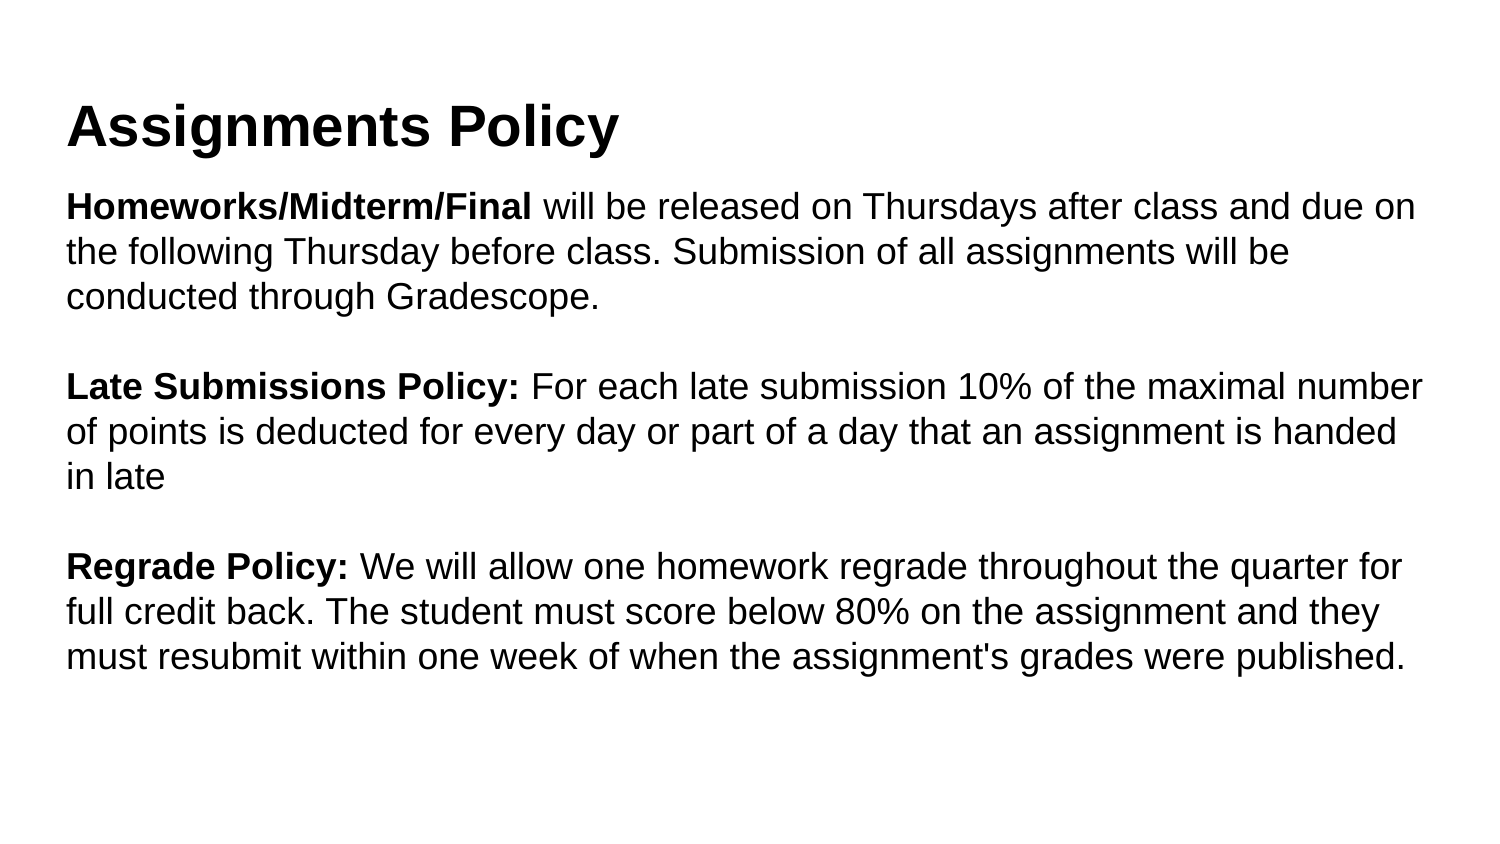

Assignments Policy
Homeworks/Midterm/Final will be released on Thursdays after class and due on the following Thursday before class. Submission of all assignments will be conducted through Gradescope.

Late Submissions Policy: For each late submission 10% of the maximal number of points is deducted for every day or part of a day that an assignment is handed in late

Regrade Policy: We will allow one homework regrade throughout the quarter for full credit back. The student must score below 80% on the assignment and they must resubmit within one week of when the assignment's grades were published.